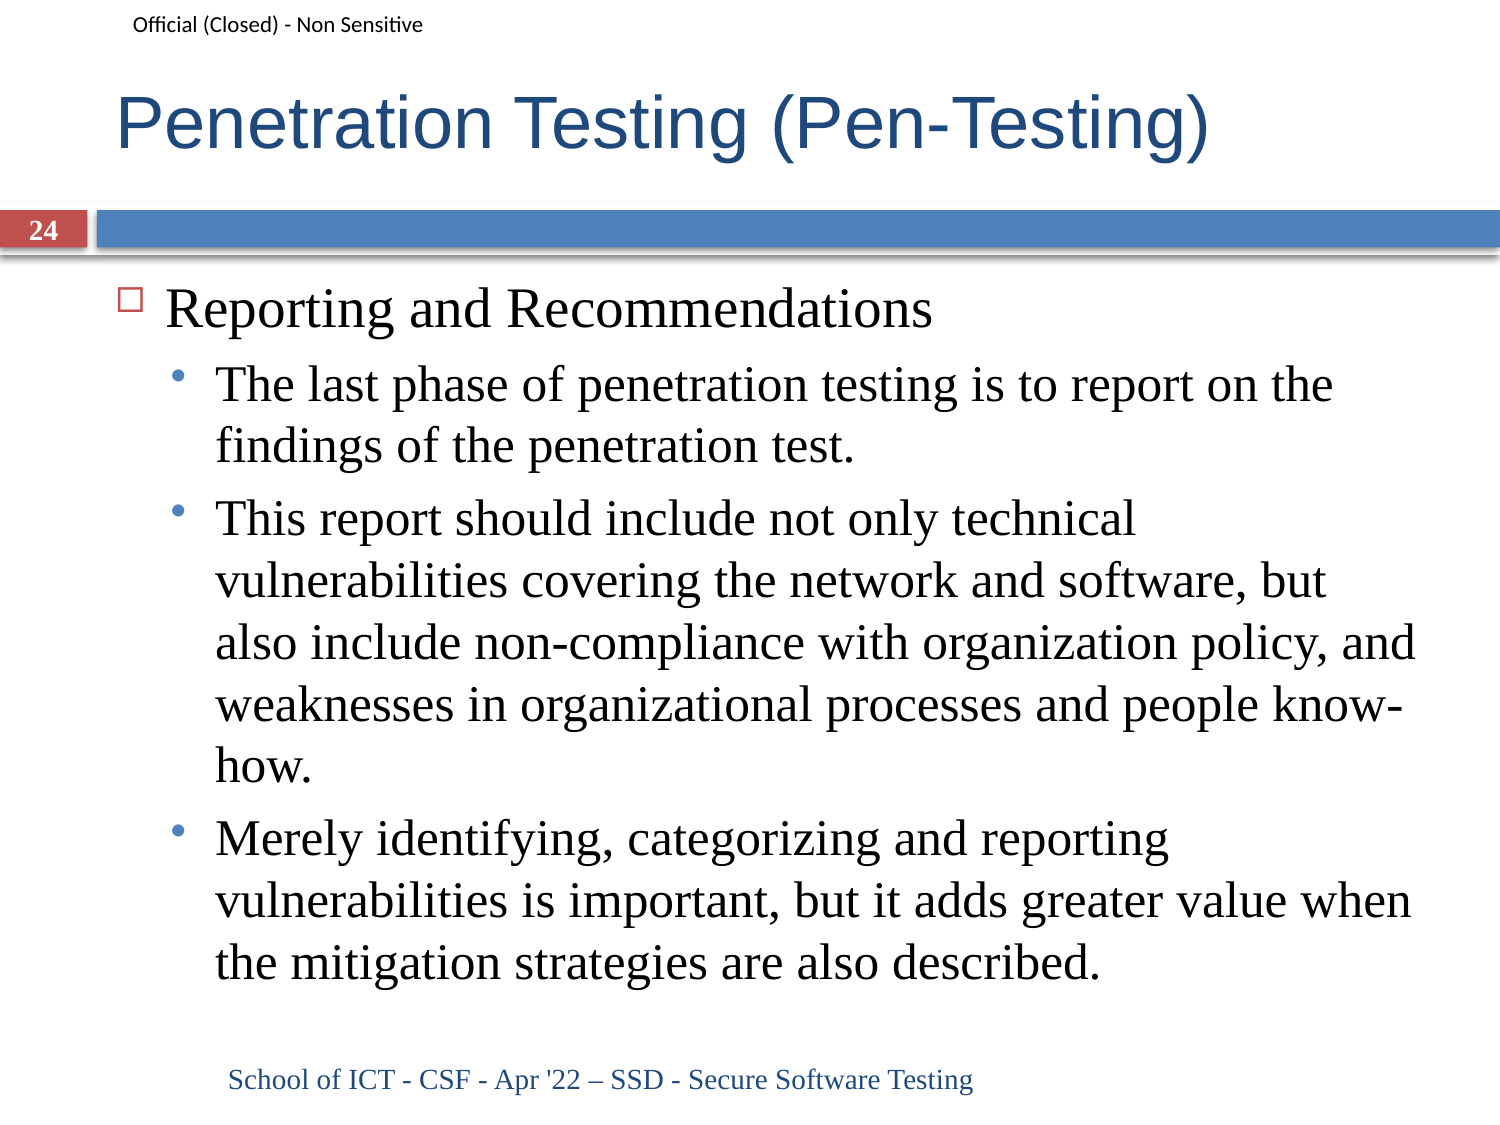

# Penetration Testing (Pen-Testing)
24
Reporting and Recommendations
The last phase of penetration testing is to report on the findings of the penetration test.
This report should include not only technical vulnerabilities covering the network and software, but also include non-compliance with organization policy, and weaknesses in organizational processes and people know-how.
Merely identifying, categorizing and reporting vulnerabilities is important, but it adds greater value when the mitigation strategies are also described.
School of ICT - CSF - Apr '22 – SSD - Secure Software Testing